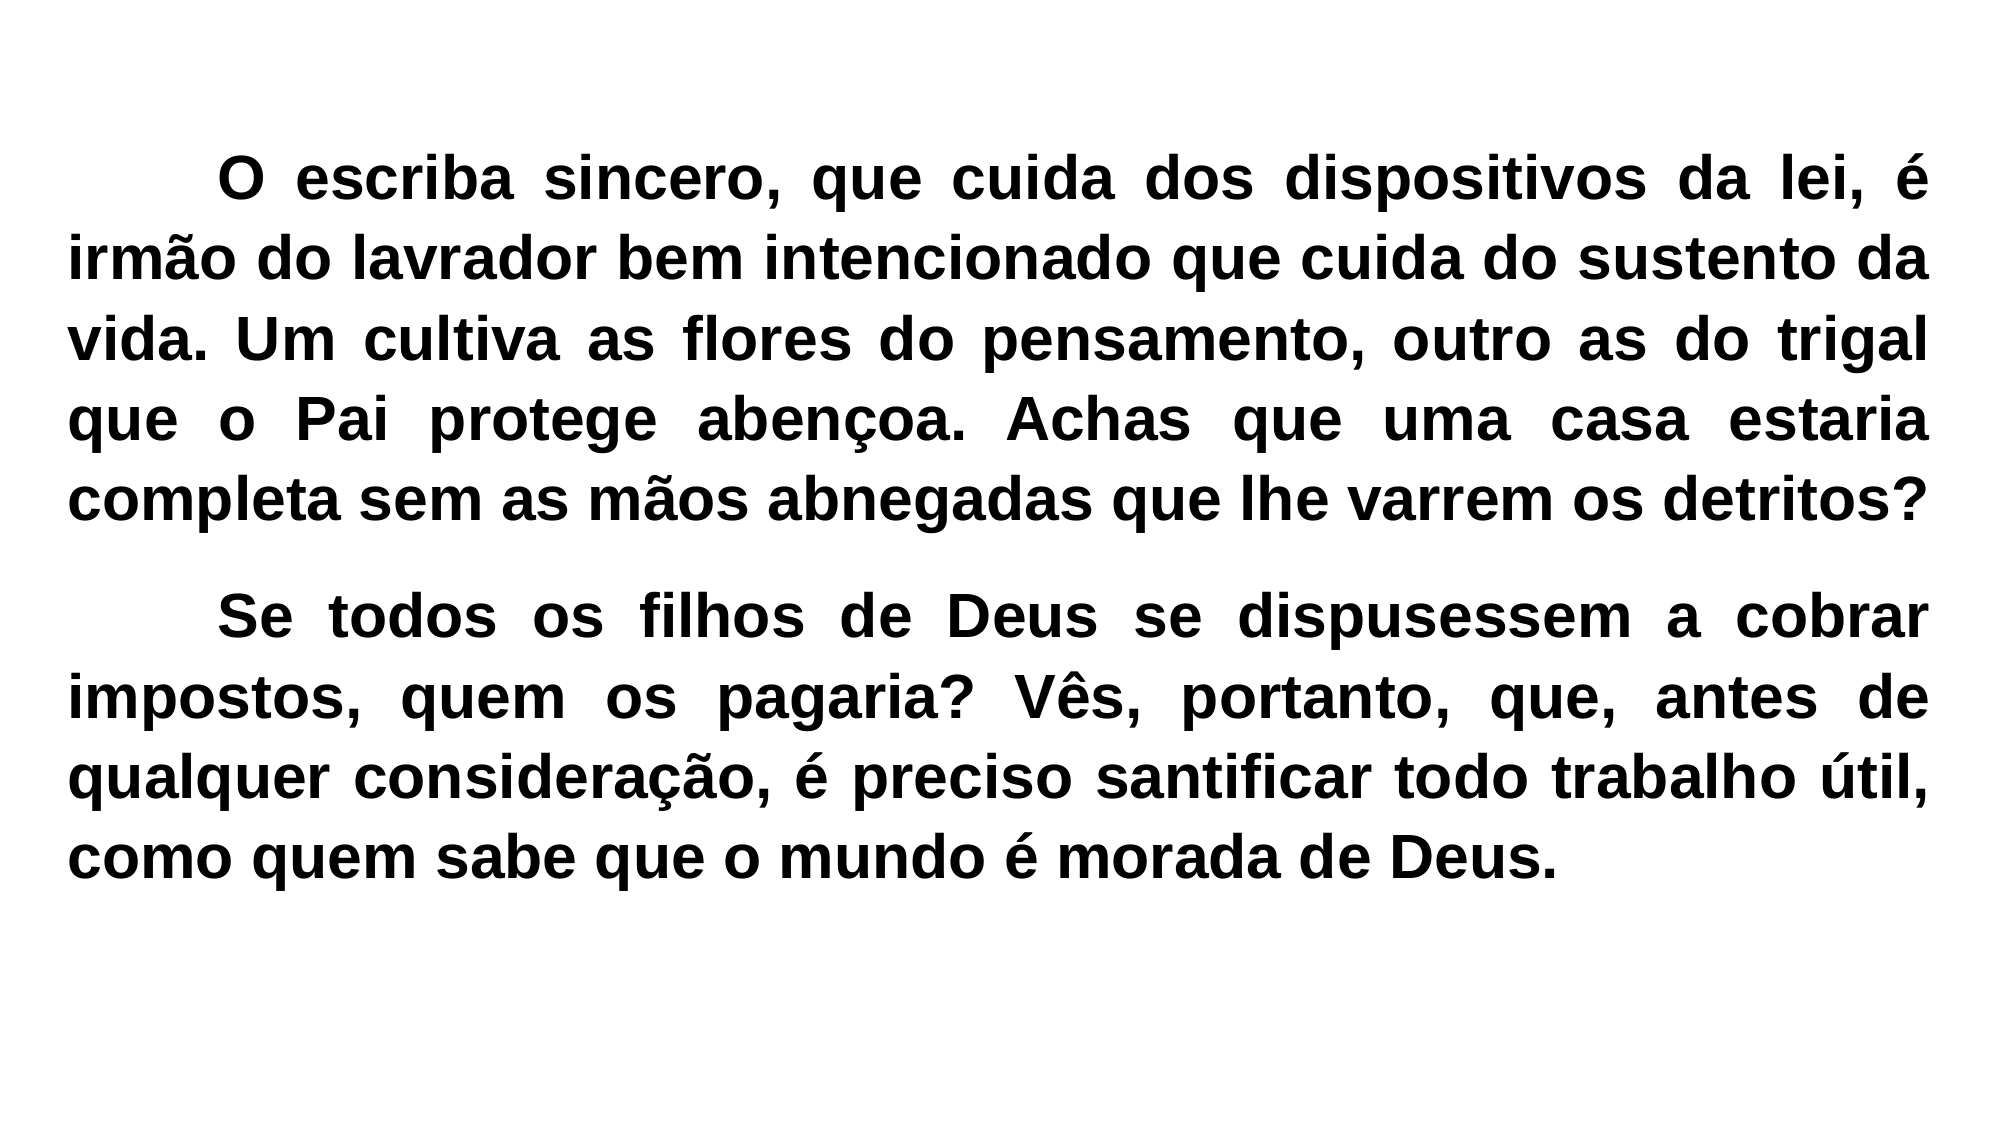

O escriba sincero, que cuida dos dispositivos da lei, é irmão do lavrador bem intencionado que cuida do sustento da vida. Um cultiva as flores do pensamento, outro as do trigal que o Pai protege abençoa. Achas que uma casa estaria completa sem as mãos abnegadas que lhe varrem os detritos?
	Se todos os filhos de Deus se dispusessem a cobrar impostos, quem os pagaria? Vês, portanto, que, antes de qualquer consideração, é preciso santificar todo trabalho útil, como quem sabe que o mundo é morada de Deus.